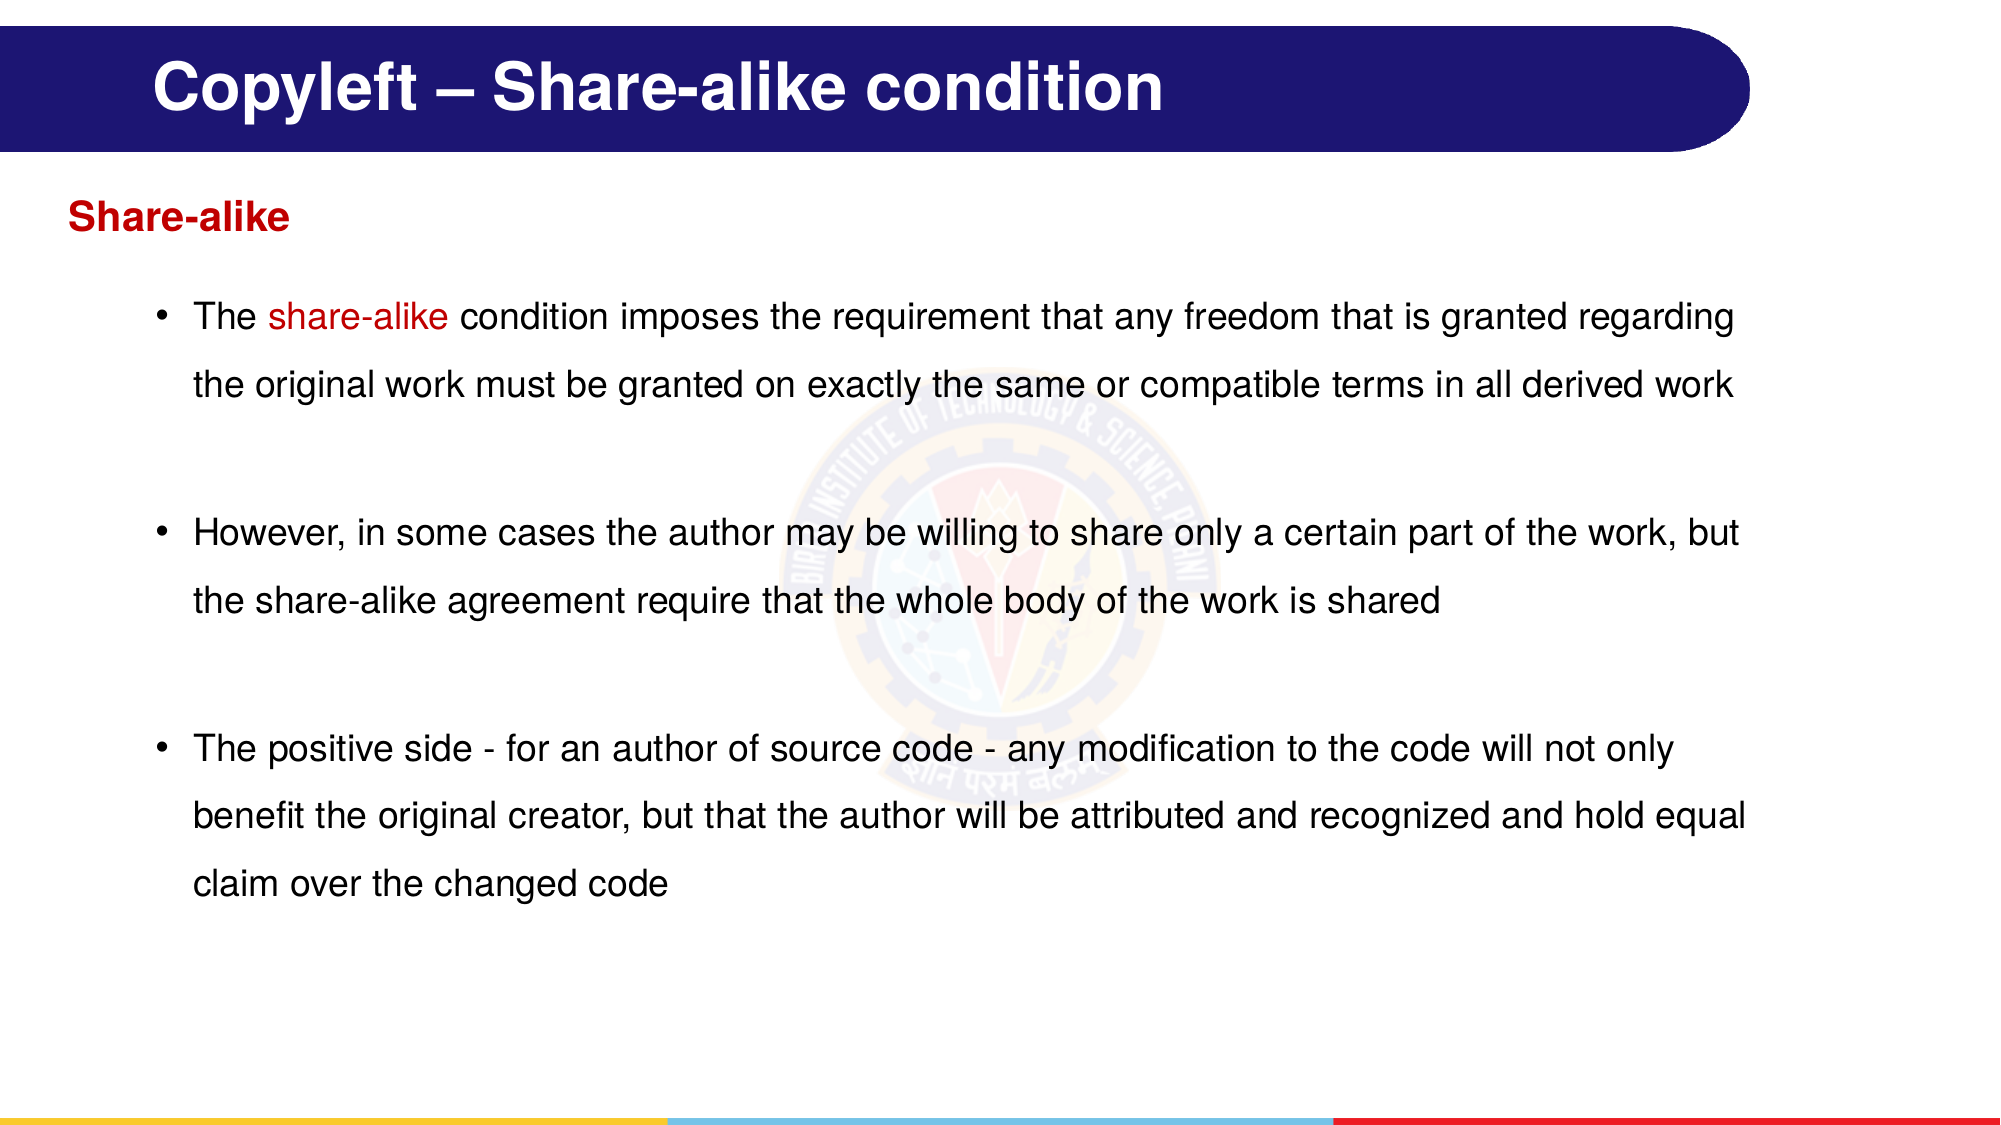

# Copyleft – Share-alike condition
Share-alike
The share-alike condition imposes the requirement that any freedom that is granted regarding the original work must be granted on exactly the same or compatible terms in all derived work

However, in some cases the author may be willing to share only a certain part of the work, but the share-alike agreement require that the whole body of the work is shared

The positive side - for an author of source code - any modification to the code will not only benefit the original creator, but that the author will be attributed and recognized and hold equal claim over the changed code